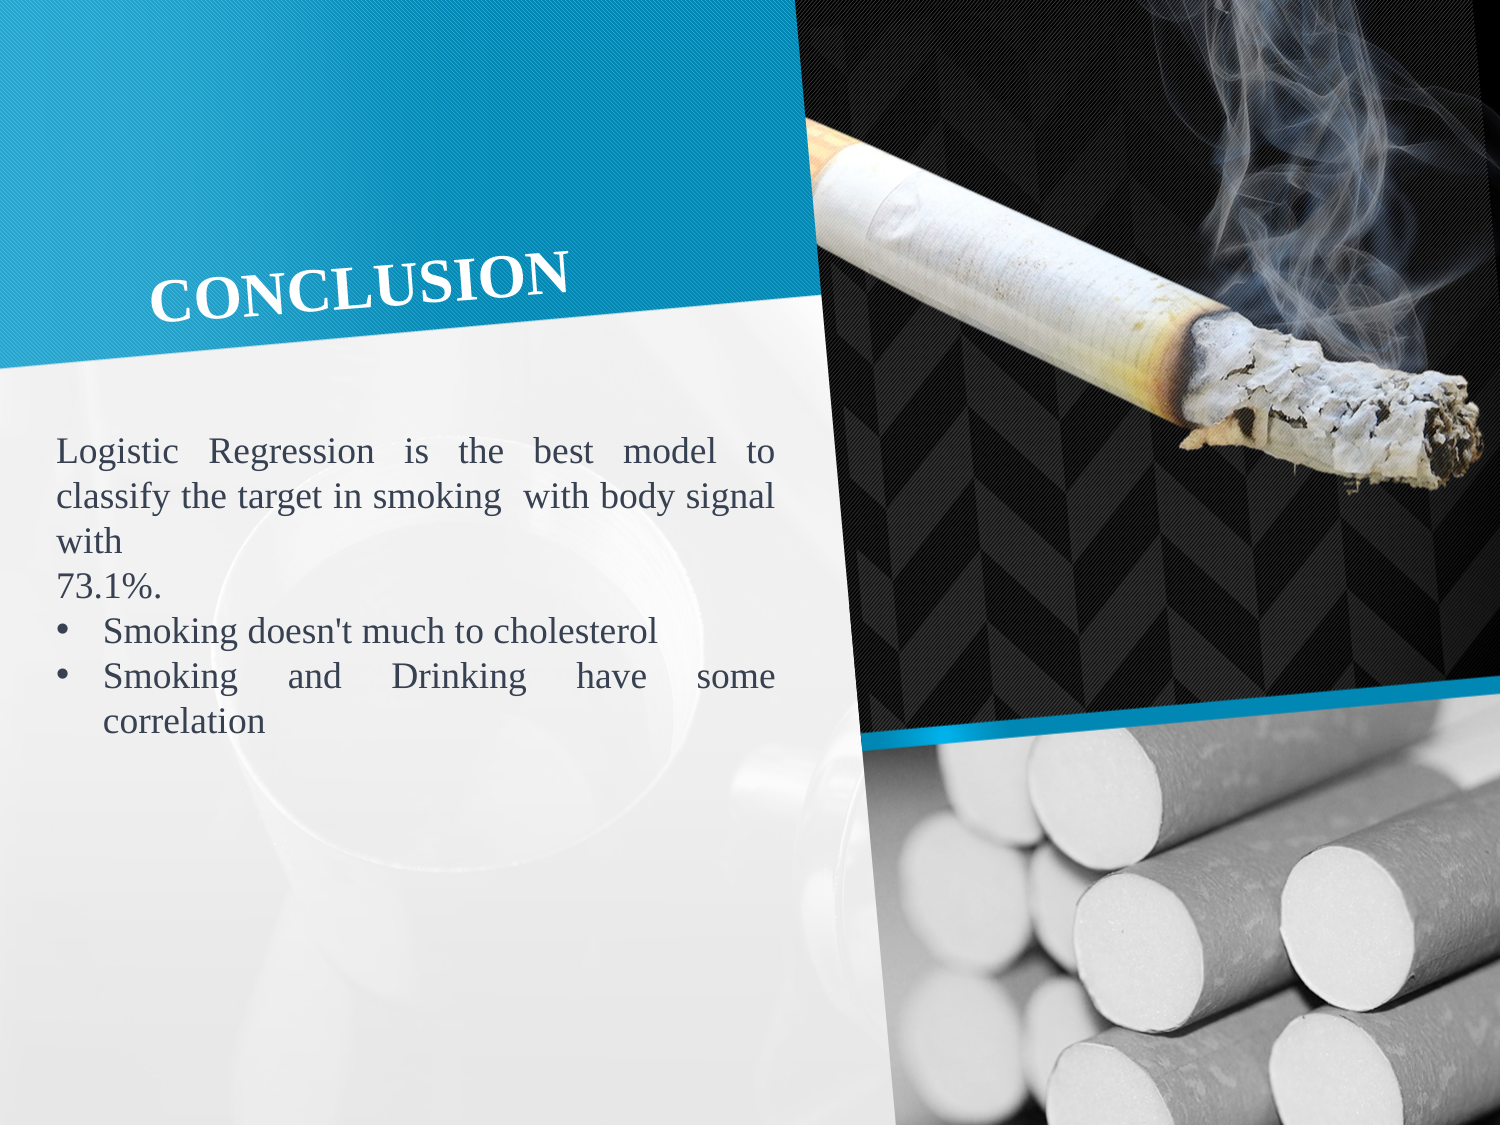

CONCLUSION
Logistic Regression is the best model to classify the target in smoking  with body signal with
73.1%.
Smoking doesn't much to cholesterol
Smoking and Drinking have some correlation